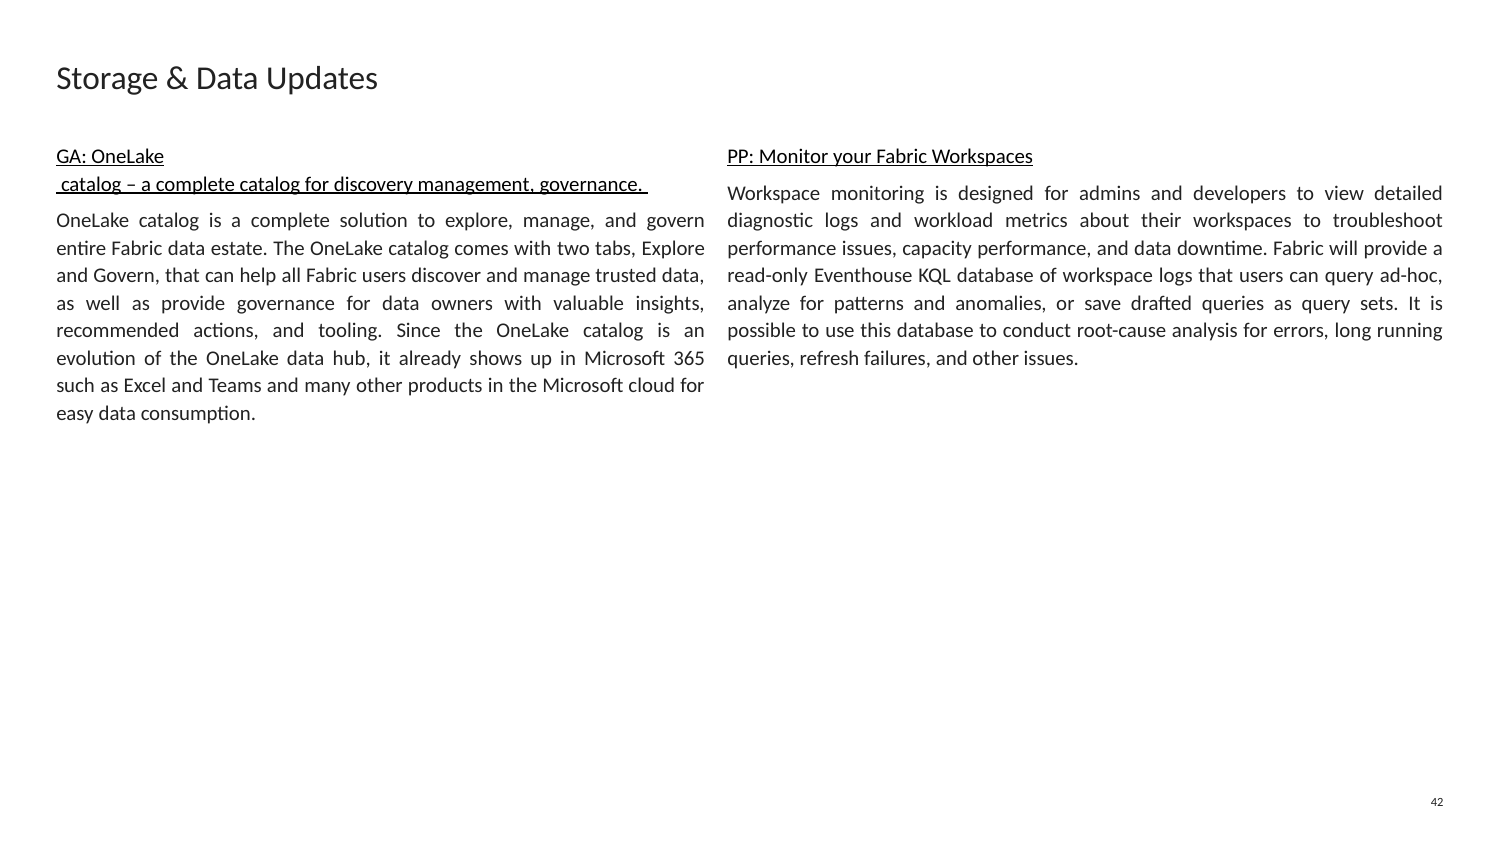

# Storage & Data Updates
GA: OneLake catalog – a complete catalog for discovery management, governance.
OneLake catalog is a complete solution to explore, manage, and govern entire Fabric data estate. The OneLake catalog comes with two tabs, Explore and Govern, that can help all Fabric users discover and manage trusted data, as well as provide governance for data owners with valuable insights, recommended actions, and tooling. Since the OneLake catalog is an evolution of the OneLake data hub, it already shows up in Microsoft 365 such as Excel and Teams and many other products in the Microsoft cloud for easy data consumption.

PP: Monitor your Fabric Workspaces
Workspace monitoring is designed for admins and developers to view detailed diagnostic logs and workload metrics about their workspaces to troubleshoot performance issues, capacity performance, and data downtime. Fabric will provide a read-only Eventhouse KQL database of workspace logs that users can query ad-hoc, analyze for patterns and anomalies, or save drafted queries as query sets. It is possible to use this database to conduct root-cause analysis for errors, long running queries, refresh failures, and other issues.